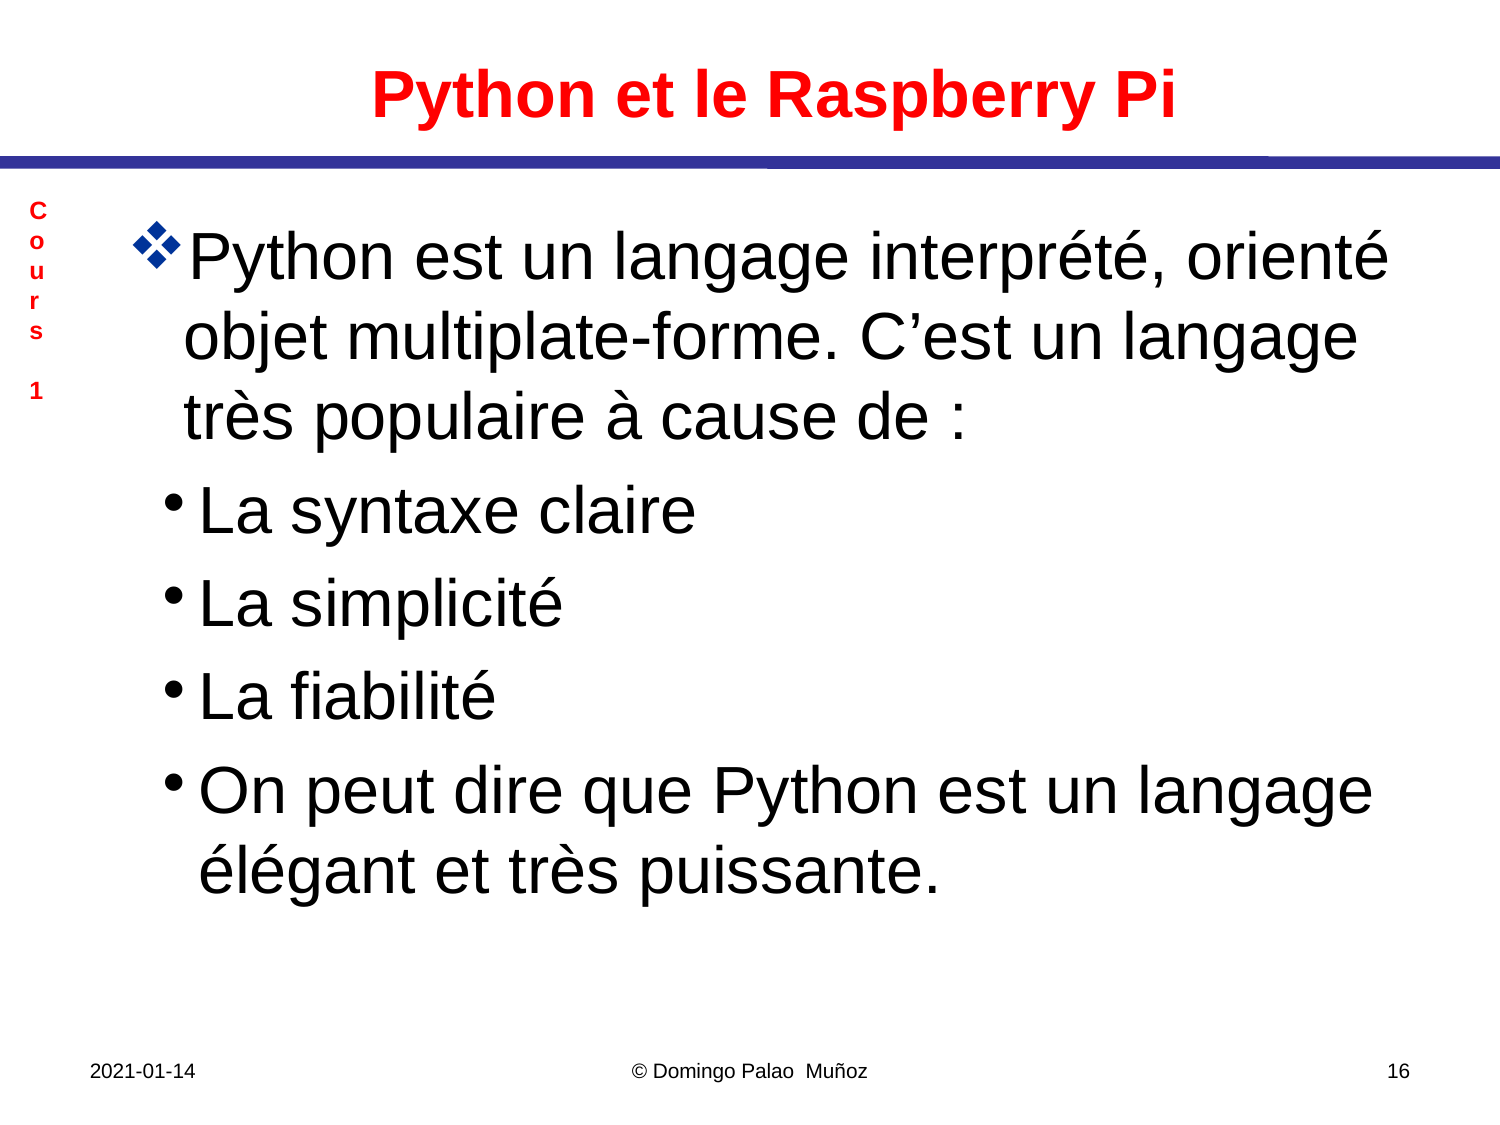

Python et le Raspberry Pi
Python est un langage interprété, orienté objet multiplate-forme. C’est un langage très populaire à cause de :
La syntaxe claire
La simplicité
La fiabilité
On peut dire que Python est un langage élégant et très puissante.
2021-01-14
© Domingo Palao  Muñoz
16